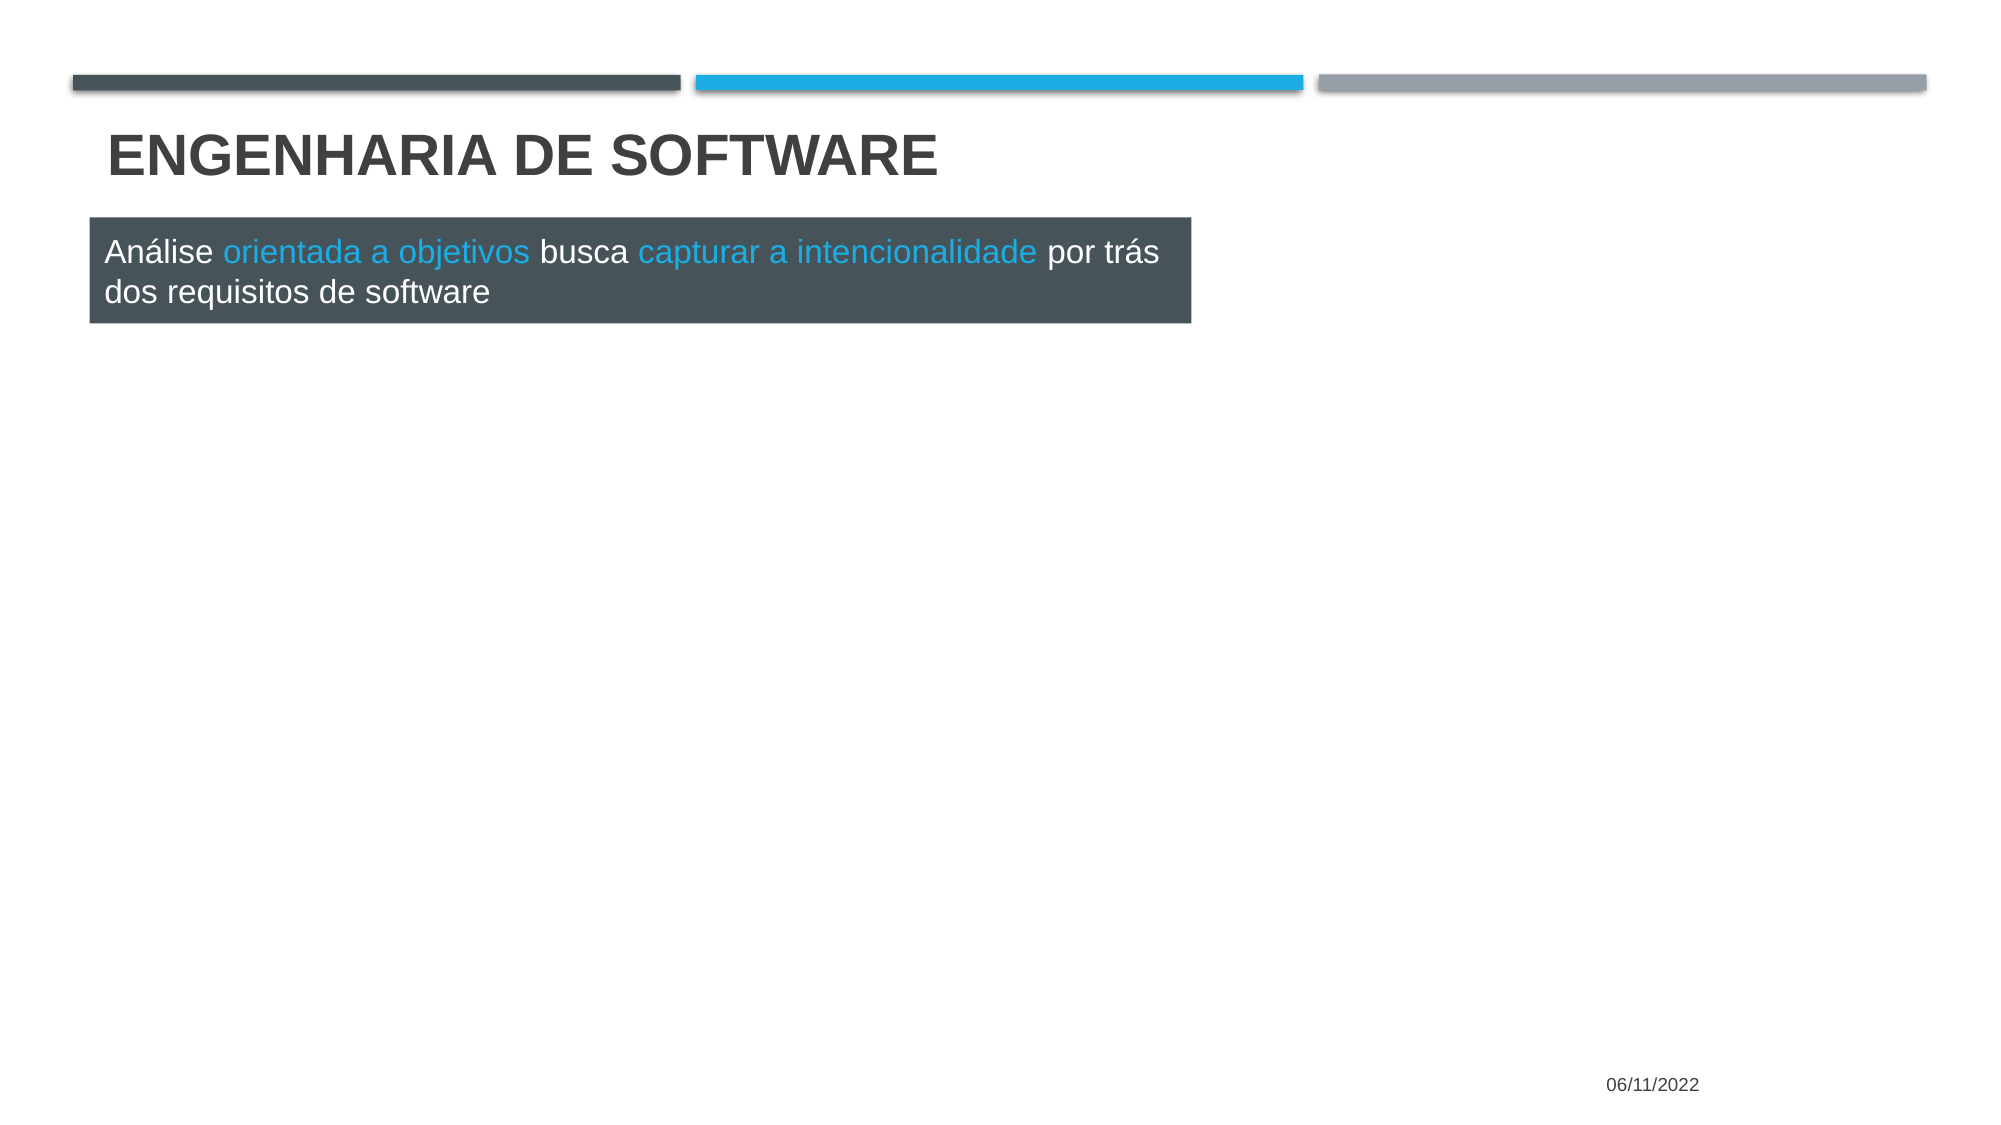

Engenharia de Software
Análise orientada a objetivos busca capturar a intencionalidade por trás dos requisitos de software
06/11/2022